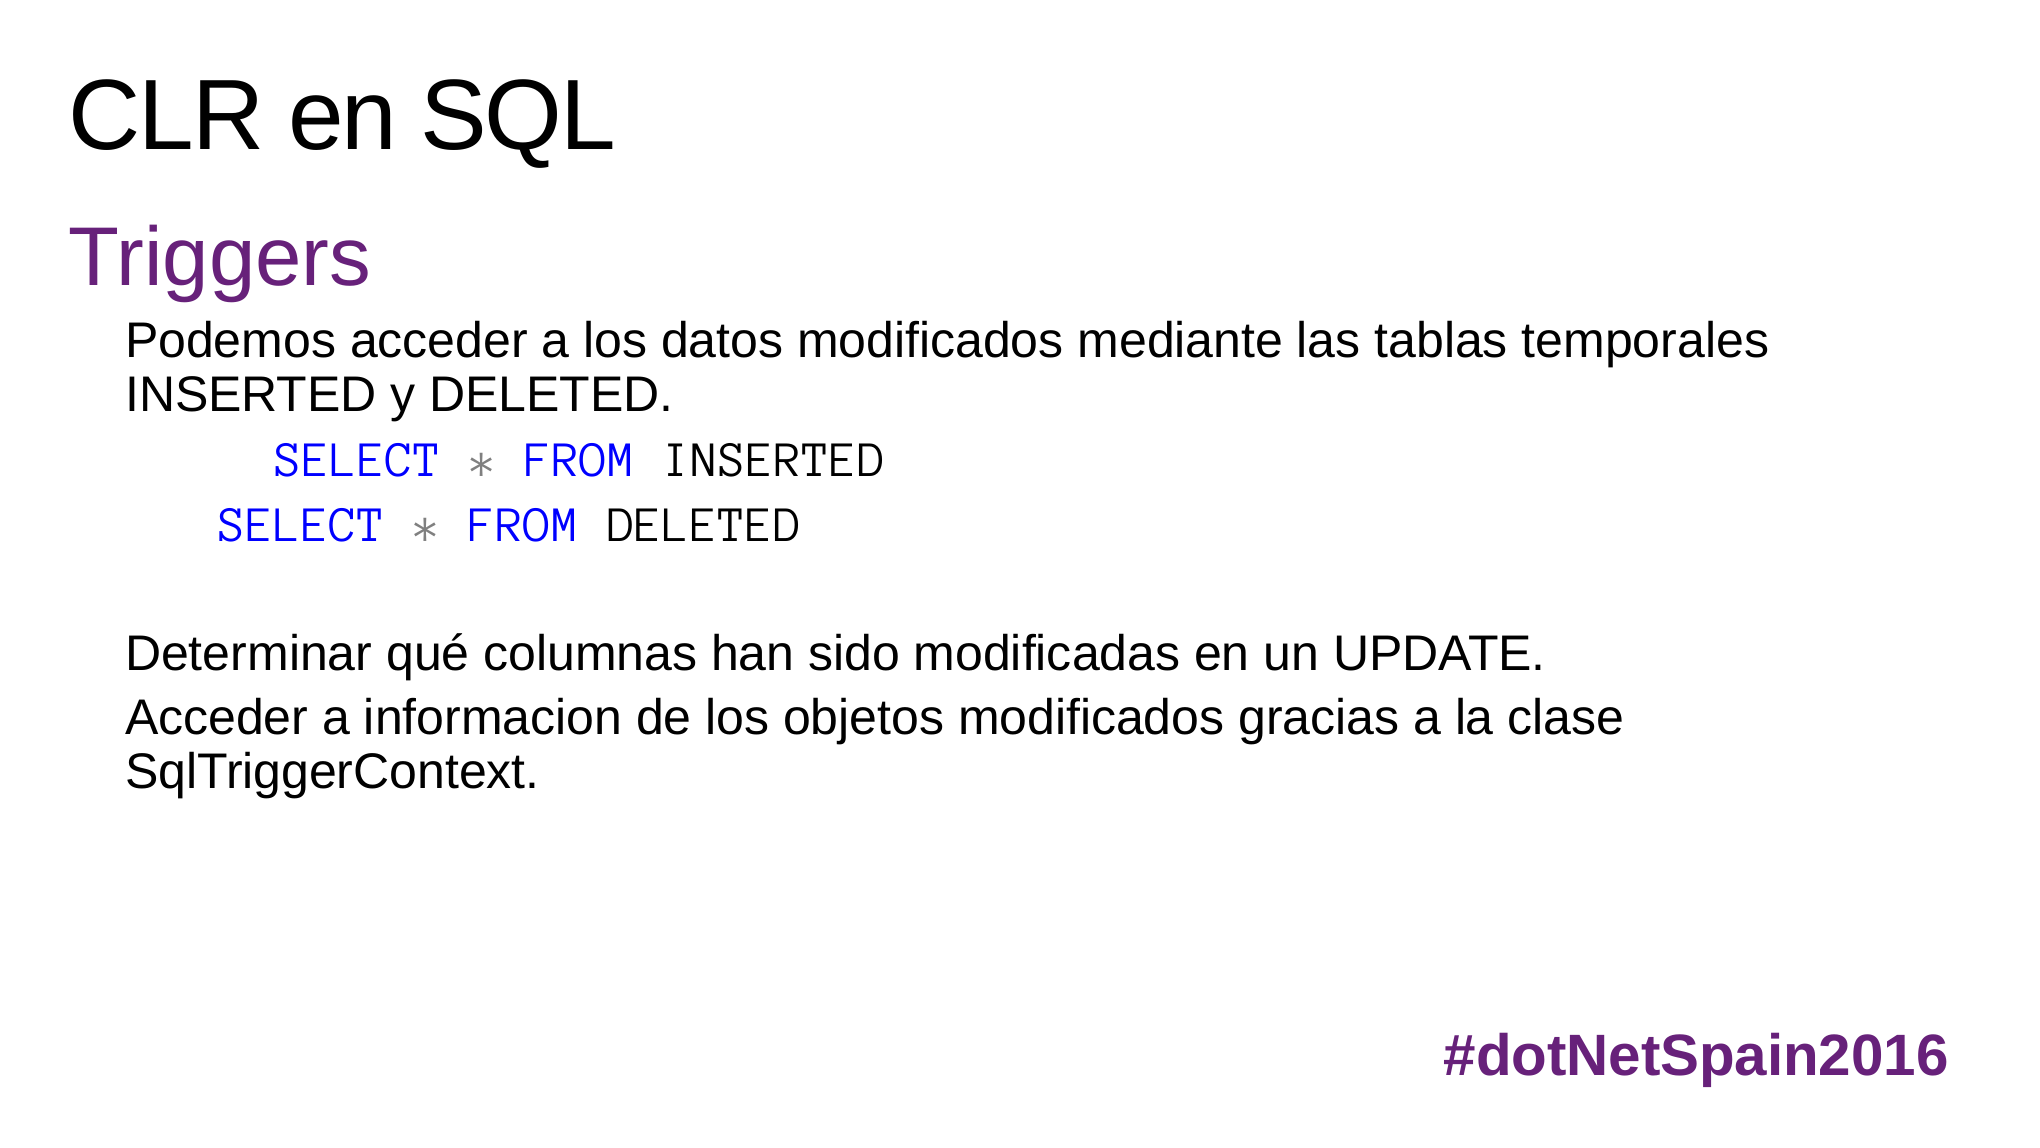

# CLR en SQL
Triggers
Podemos acceder a los datos modificados mediante las tablas temporales INSERTED y DELETED.
	SELECT * FROM INSERTED
	SELECT * FROM DELETED

Determinar qué columnas han sido modificadas en un UPDATE.
Acceder a informacion de los objetos modificados gracias a la clase SqlTriggerContext.